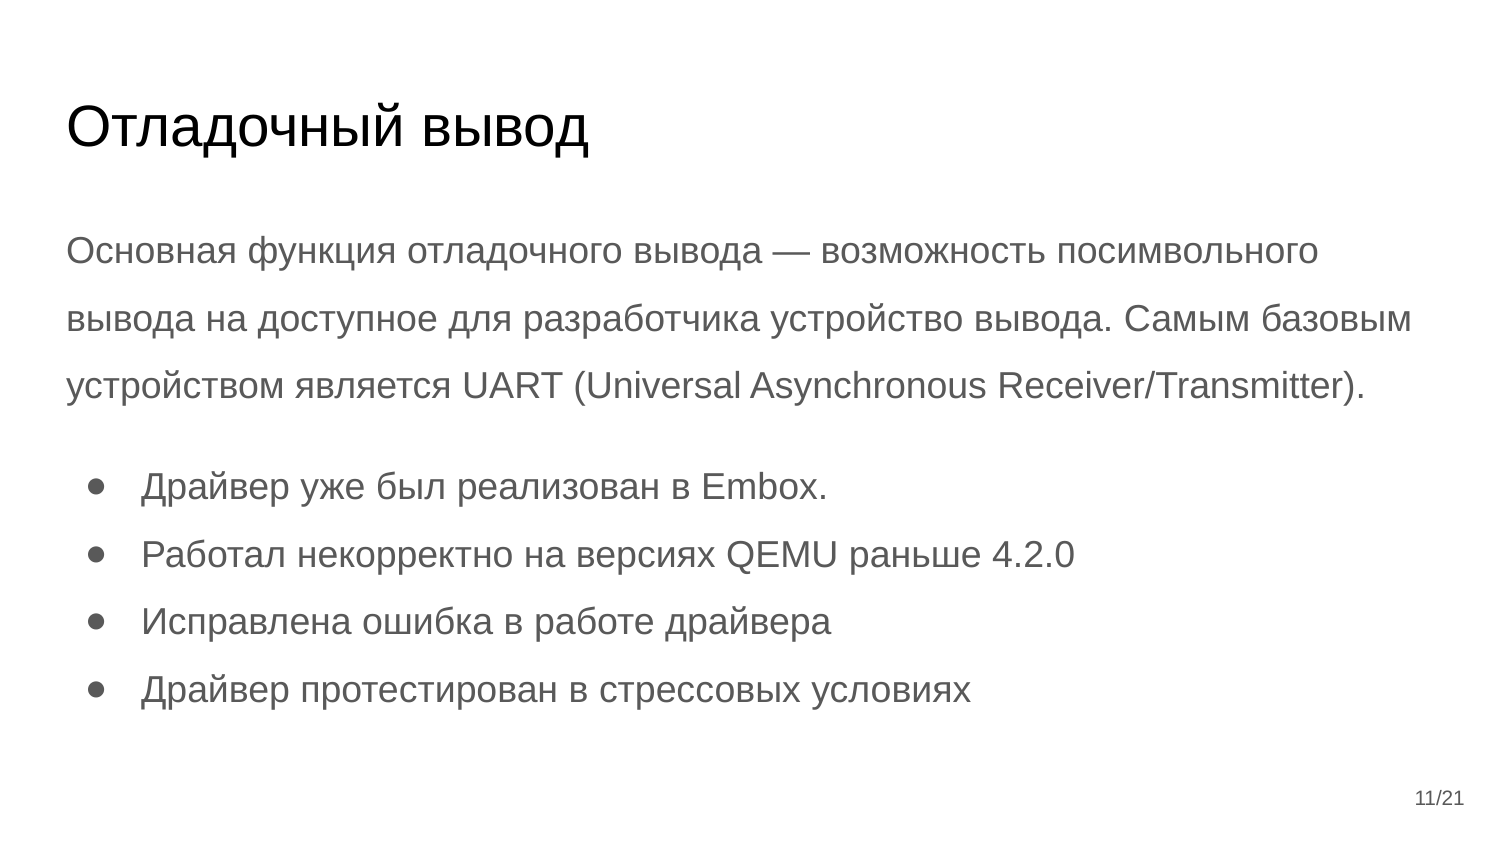

# Отладочный вывод
Основная функция отладочного вывода — возможность посимвольного вывода на доступное для разработчика устройство вывода. Самым базовым устройством является UART (Universal Asynchronous Receiver/Transmitter).
Драйвер уже был реализован в Embox.
Работал некорректно на версиях QEMU раньше 4.2.0
Исправлена ошибка в работе драйвера
Драйвер протестирован в стрессовых условиях

11/21